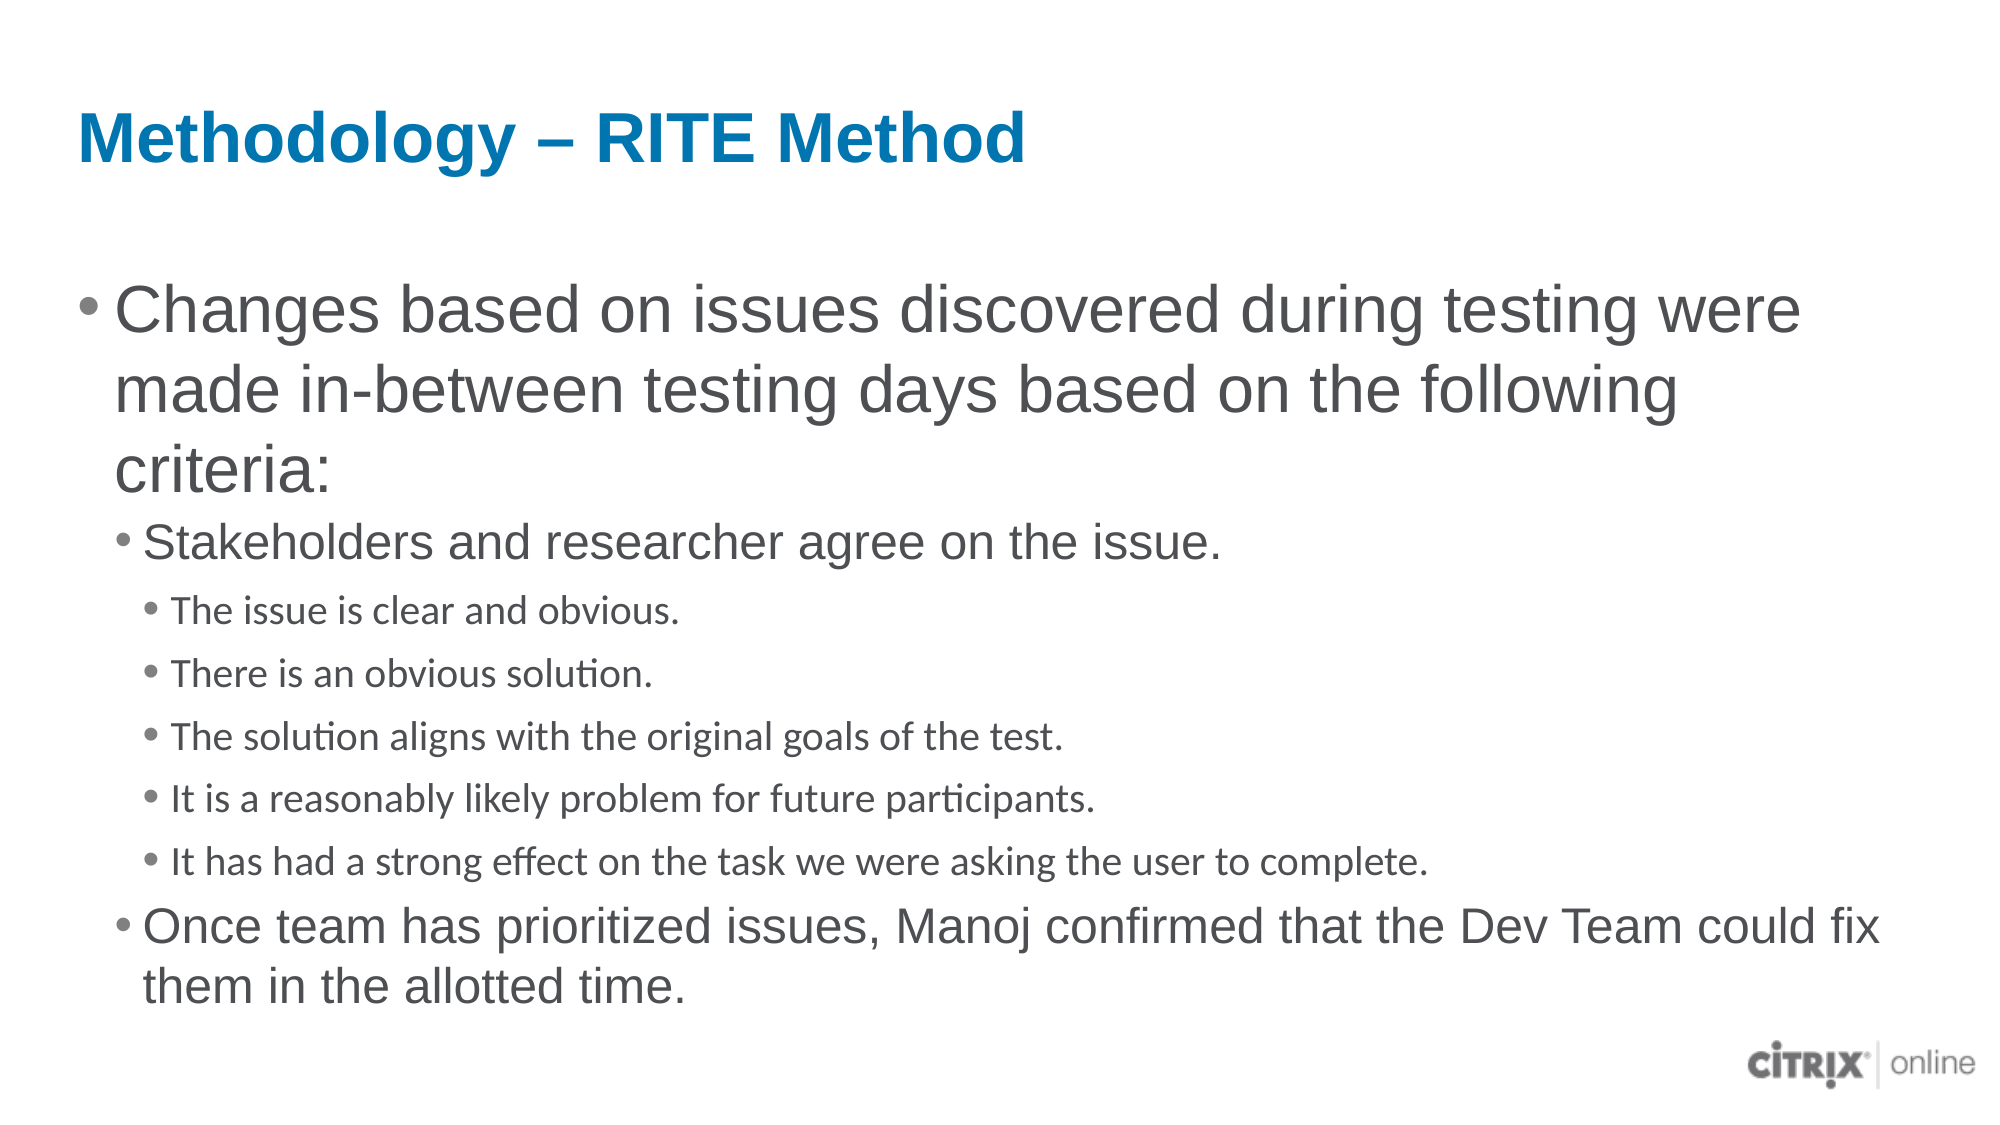

# Methodology – RITE Method
Changes based on issues discovered during testing were made in-between testing days based on the following criteria:
Stakeholders and researcher agree on the issue.
The issue is clear and obvious.
There is an obvious solution.
The solution aligns with the original goals of the test.
It is a reasonably likely problem for future participants.
It has had a strong effect on the task we were asking the user to complete.
Once team has prioritized issues, Manoj confirmed that the Dev Team could fix them in the allotted time.